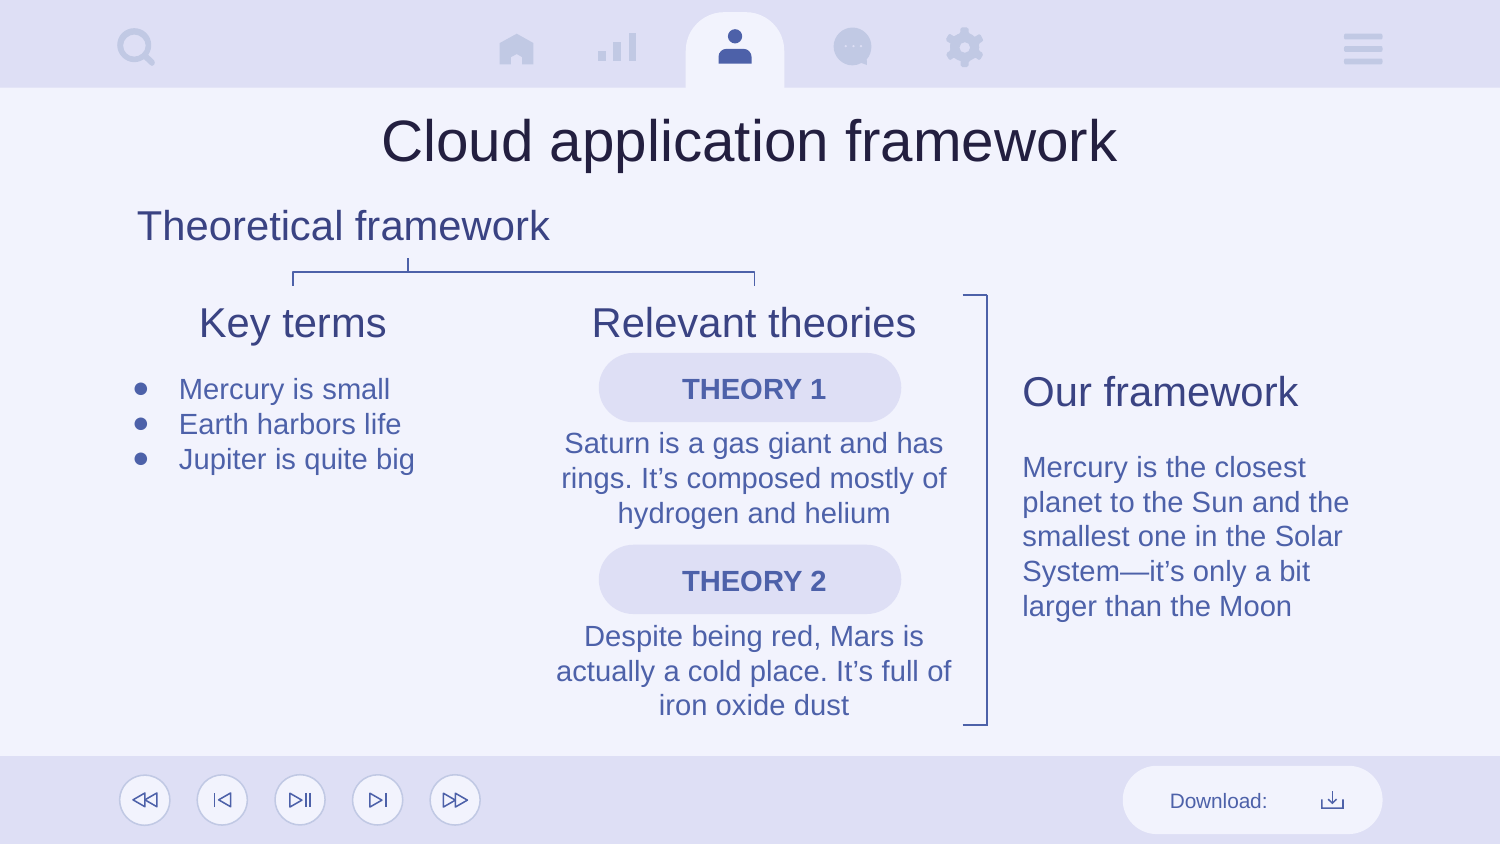

# Cloud application framework
Theoretical framework
Key terms
Relevant theories
Our framework

Mercury is small
Earth harbors life
Jupiter is quite big

THEORY 1
Saturn is a gas giant and has rings. It’s composed mostly of hydrogen and helium
Mercury is the closest planet to the Sun and the smallest one in the Solar System—it’s only a bit larger than the Moon

THEORY 2
Despite being red, Mars is actually a cold place. It’s full of iron oxide dust